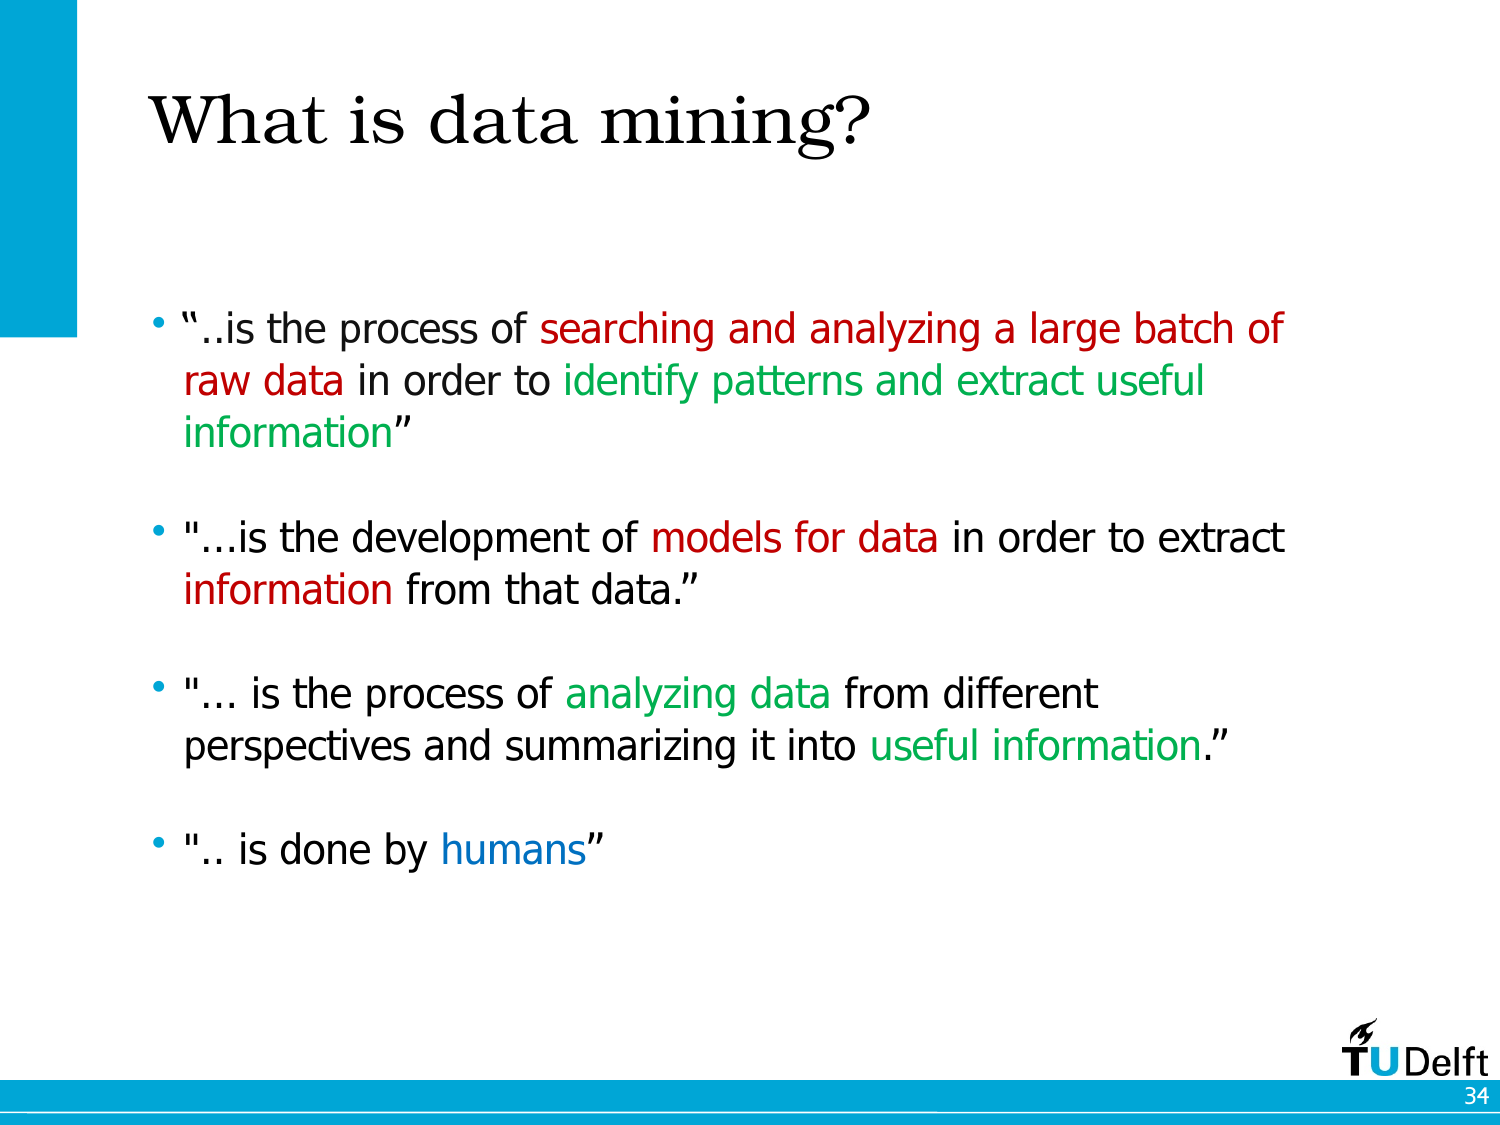

# What is data mining?
“..is the process of searching and analyzing a large batch of raw data in order to identify patterns and extract useful information”

"...is the development of models for data in order to extract information from that data.”

"... is the process of analyzing data from different perspectives and summarizing it into useful information.”

".. is done by humans”